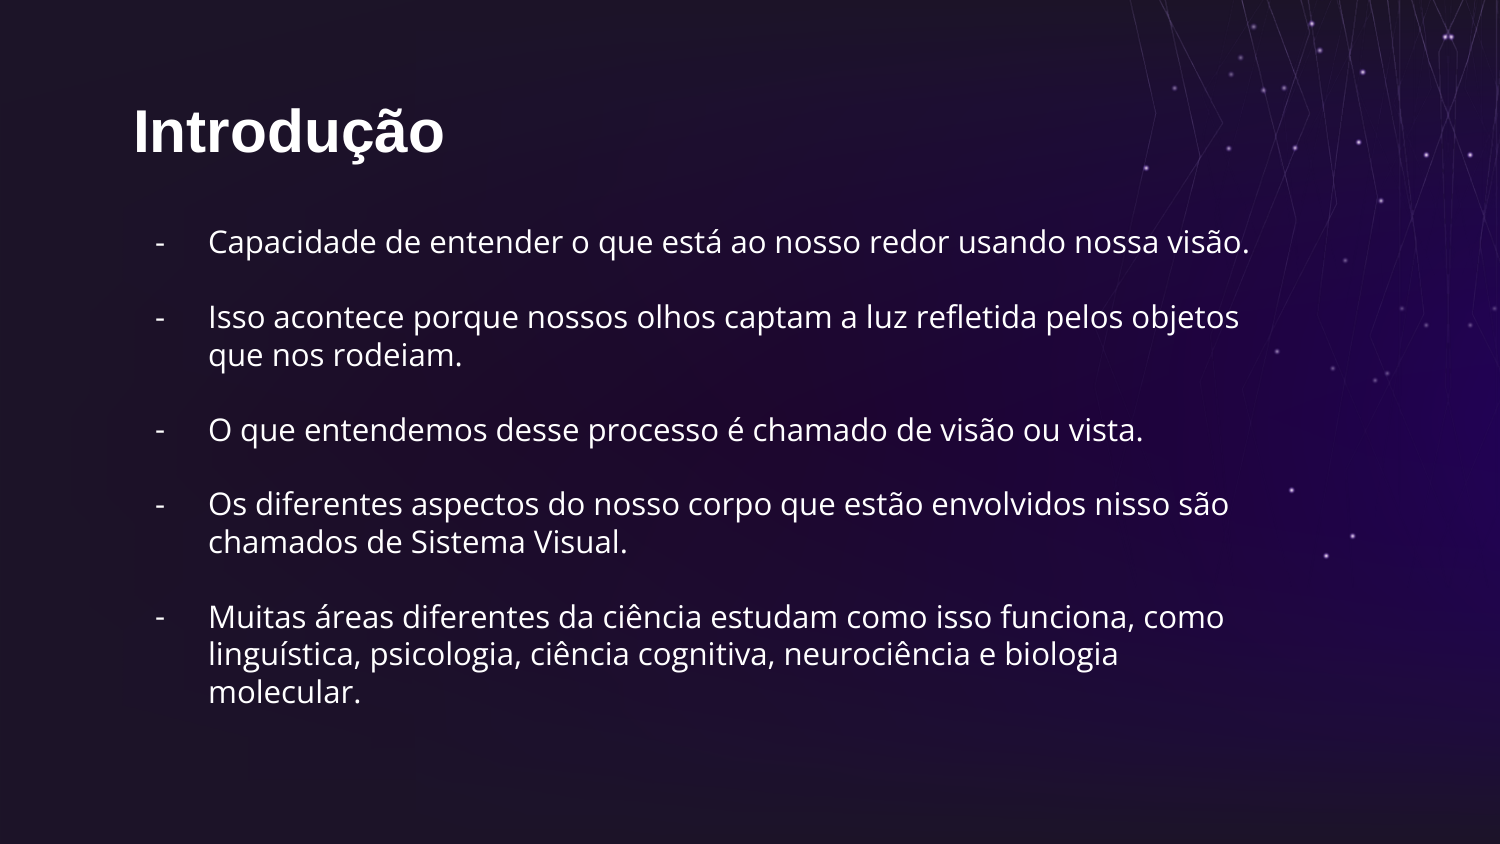

# Introdução
Capacidade de entender o que está ao nosso redor usando nossa visão.

Isso acontece porque nossos olhos captam a luz refletida pelos objetos que nos rodeiam.

O que entendemos desse processo é chamado de visão ou vista.

Os diferentes aspectos do nosso corpo que estão envolvidos nisso são chamados de Sistema Visual.

Muitas áreas diferentes da ciência estudam como isso funciona, como linguística, psicologia, ciência cognitiva, neurociência e biologia molecular.